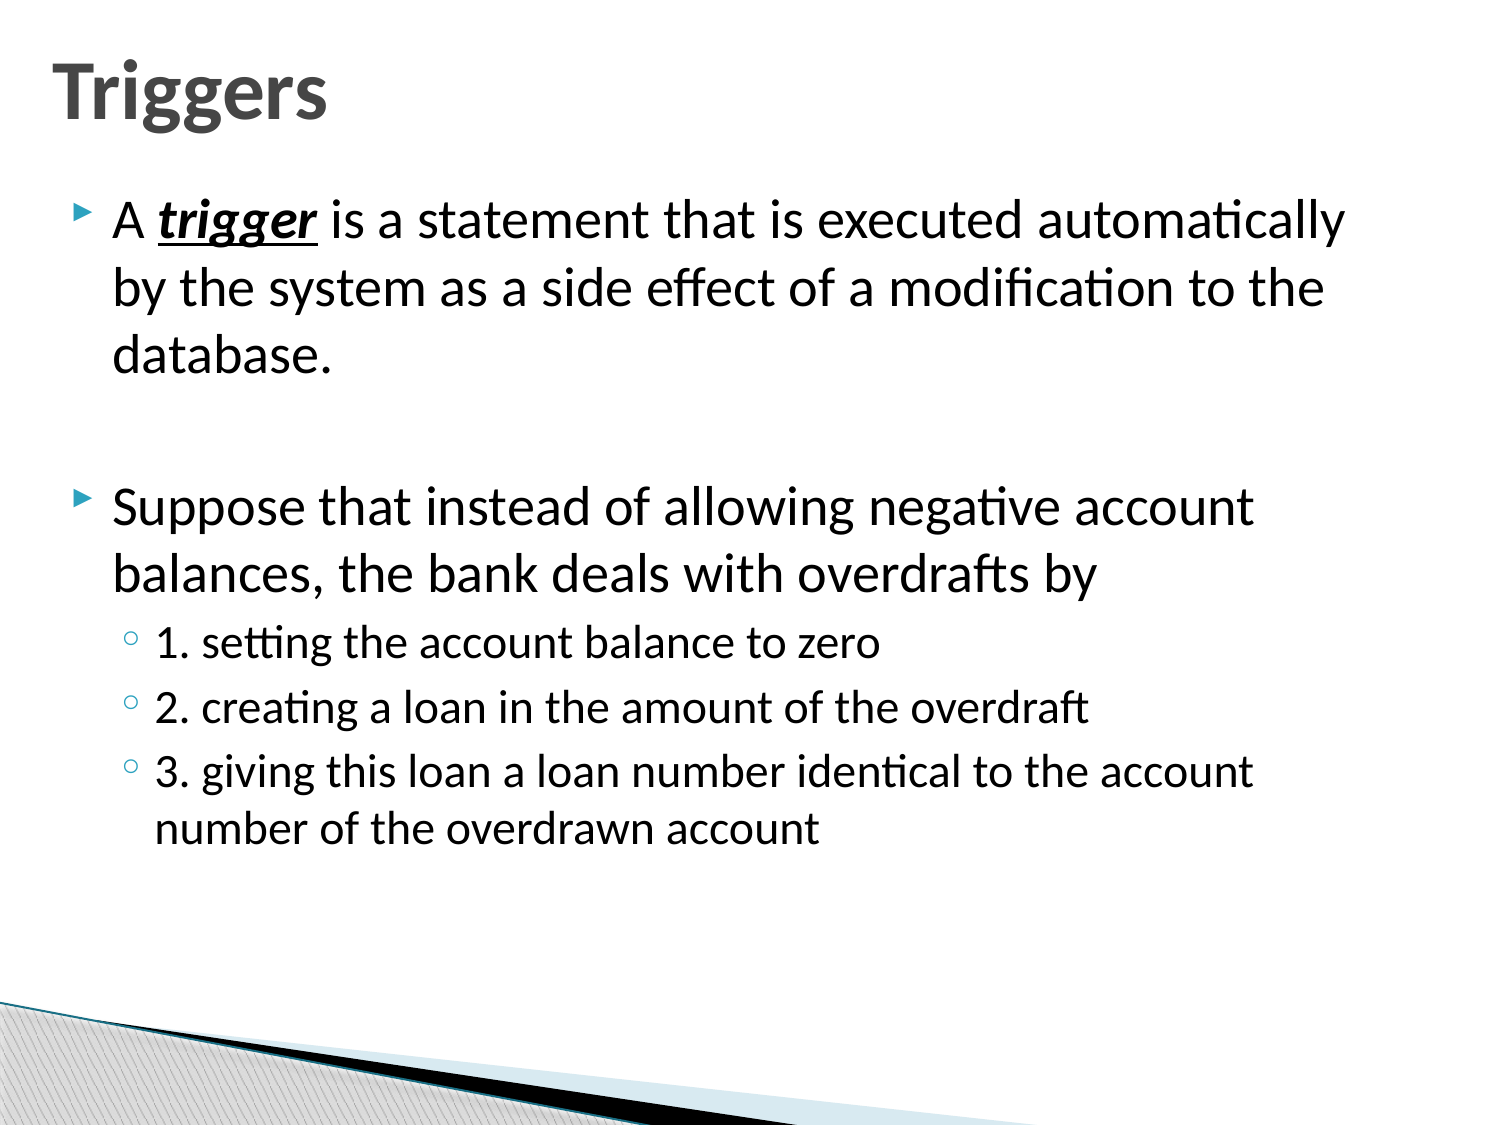

# Triggers
A trigger is a statement that is executed automatically by the system as a side effect of a modification to the database.

Suppose that instead of allowing negative account balances, the bank deals with overdrafts by
1. setting the account balance to zero
2. creating a loan in the amount of the overdraft
3. giving this loan a loan number identical to the account number of the overdrawn account